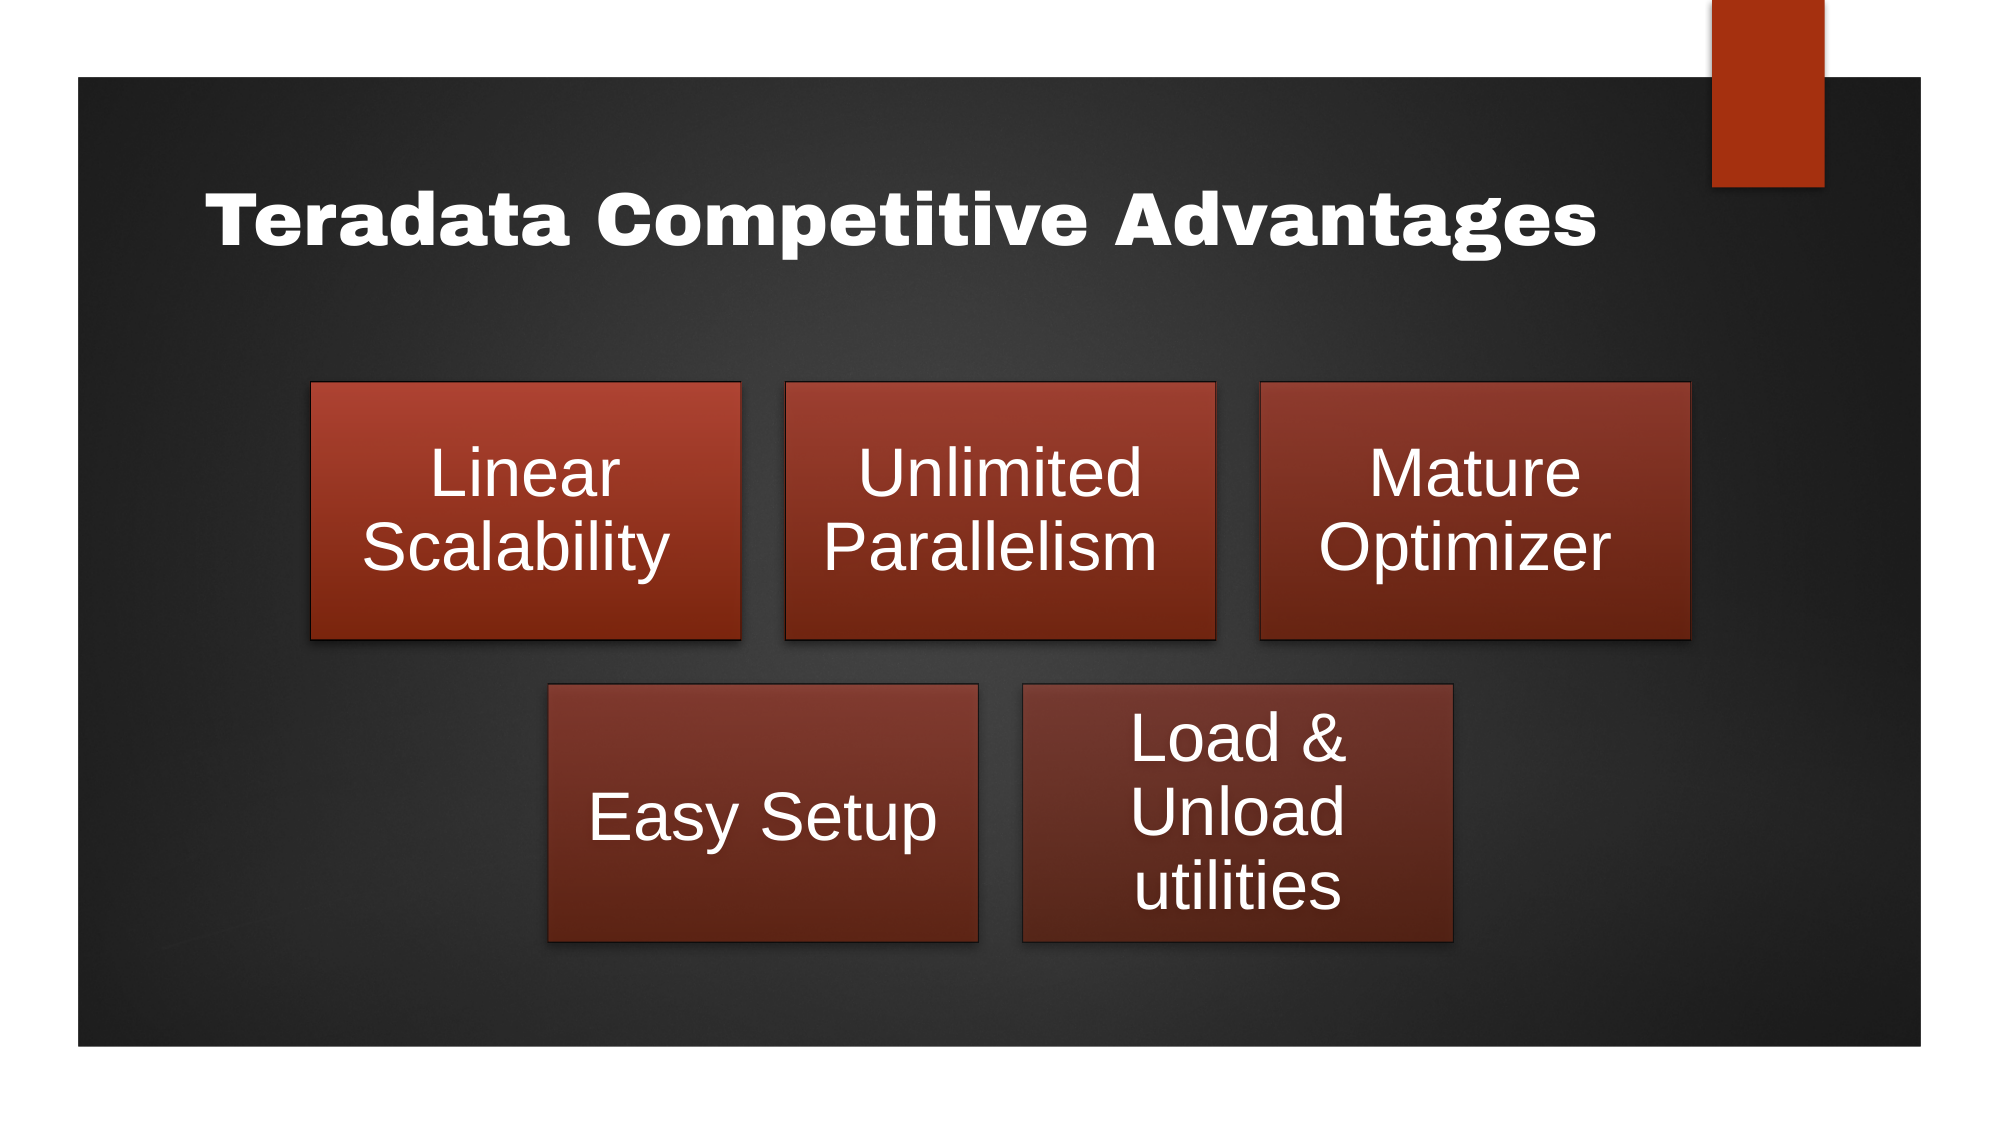

# Teradata Competitive Advantages
Linear Scalability
Unlimited Parallelism
Mature Optimizer
Easy Setup
Load & Unload utilities